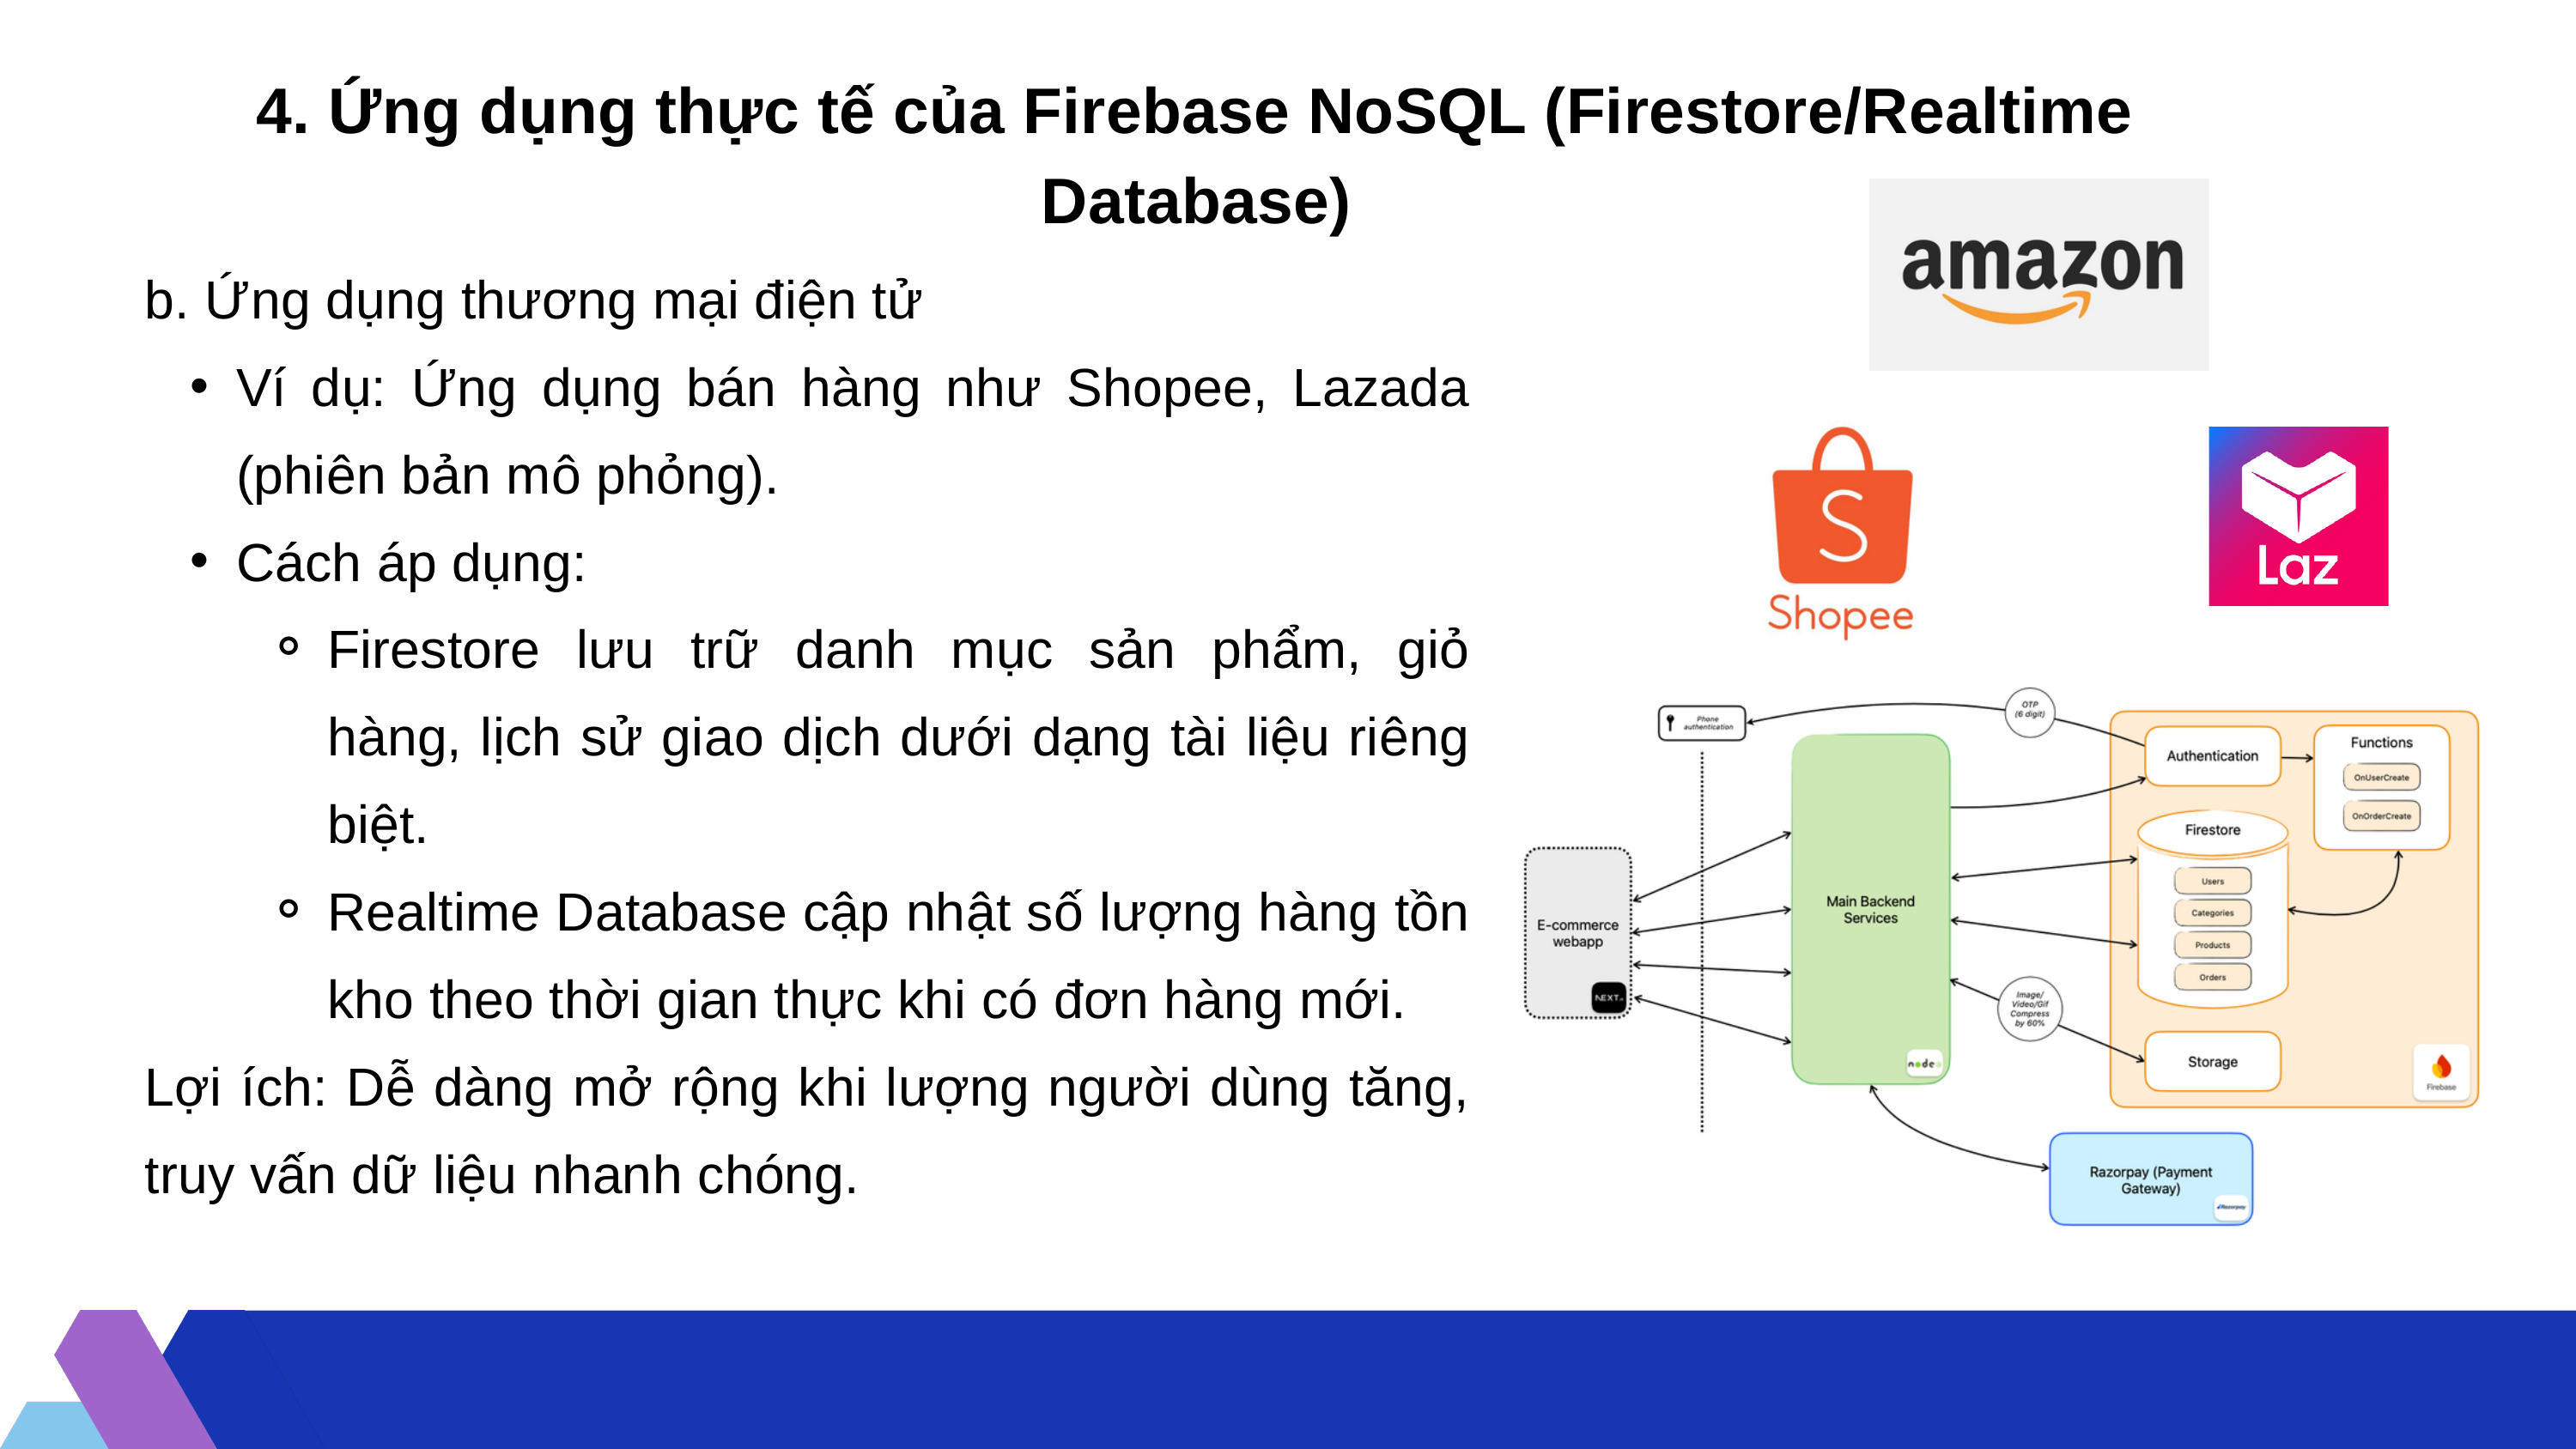

4. Ứng dụng thực tế của Firebase NoSQL (Firestore/Realtime Database)

b. Ứng dụng thương mại điện tử
Ví dụ: Ứng dụng bán hàng như Shopee, Lazada (phiên bản mô phỏng).
Cách áp dụng:
Firestore lưu trữ danh mục sản phẩm, giỏ hàng, lịch sử giao dịch dưới dạng tài liệu riêng biệt.
Realtime Database cập nhật số lượng hàng tồn kho theo thời gian thực khi có đơn hàng mới.
Lợi ích: Dễ dàng mở rộng khi lượng người dùng tăng, truy vấn dữ liệu nhanh chóng.